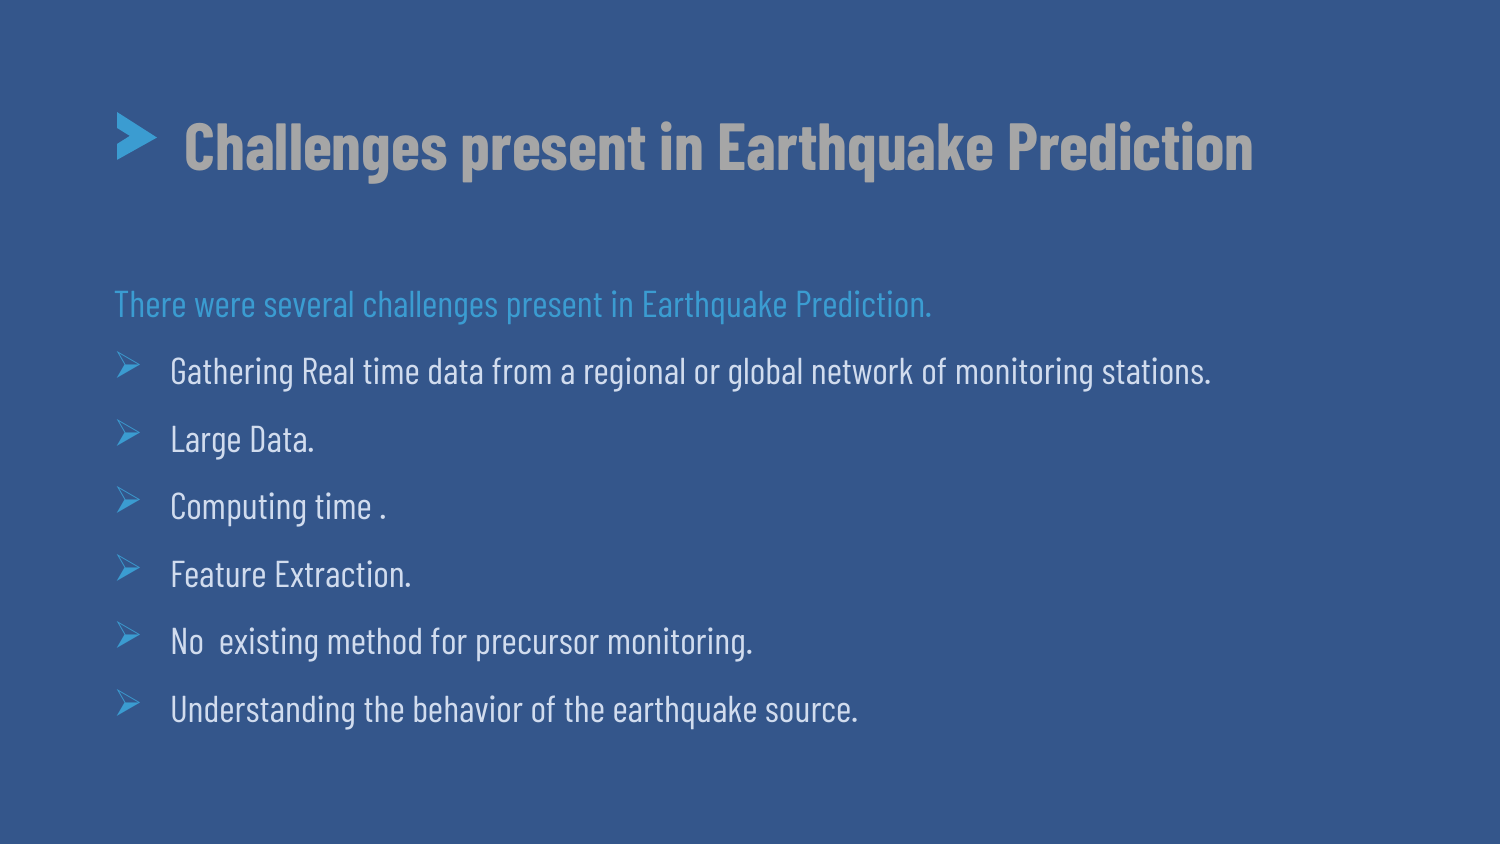

# Challenges present in Earthquake Prediction

There were several challenges present in Earthquake Prediction.
Gathering Real time data from a regional or global network of monitoring stations.
Large Data.
Computing time .
Feature Extraction.
No  existing method for precursor monitoring.
Understanding the behavior of the earthquake source.